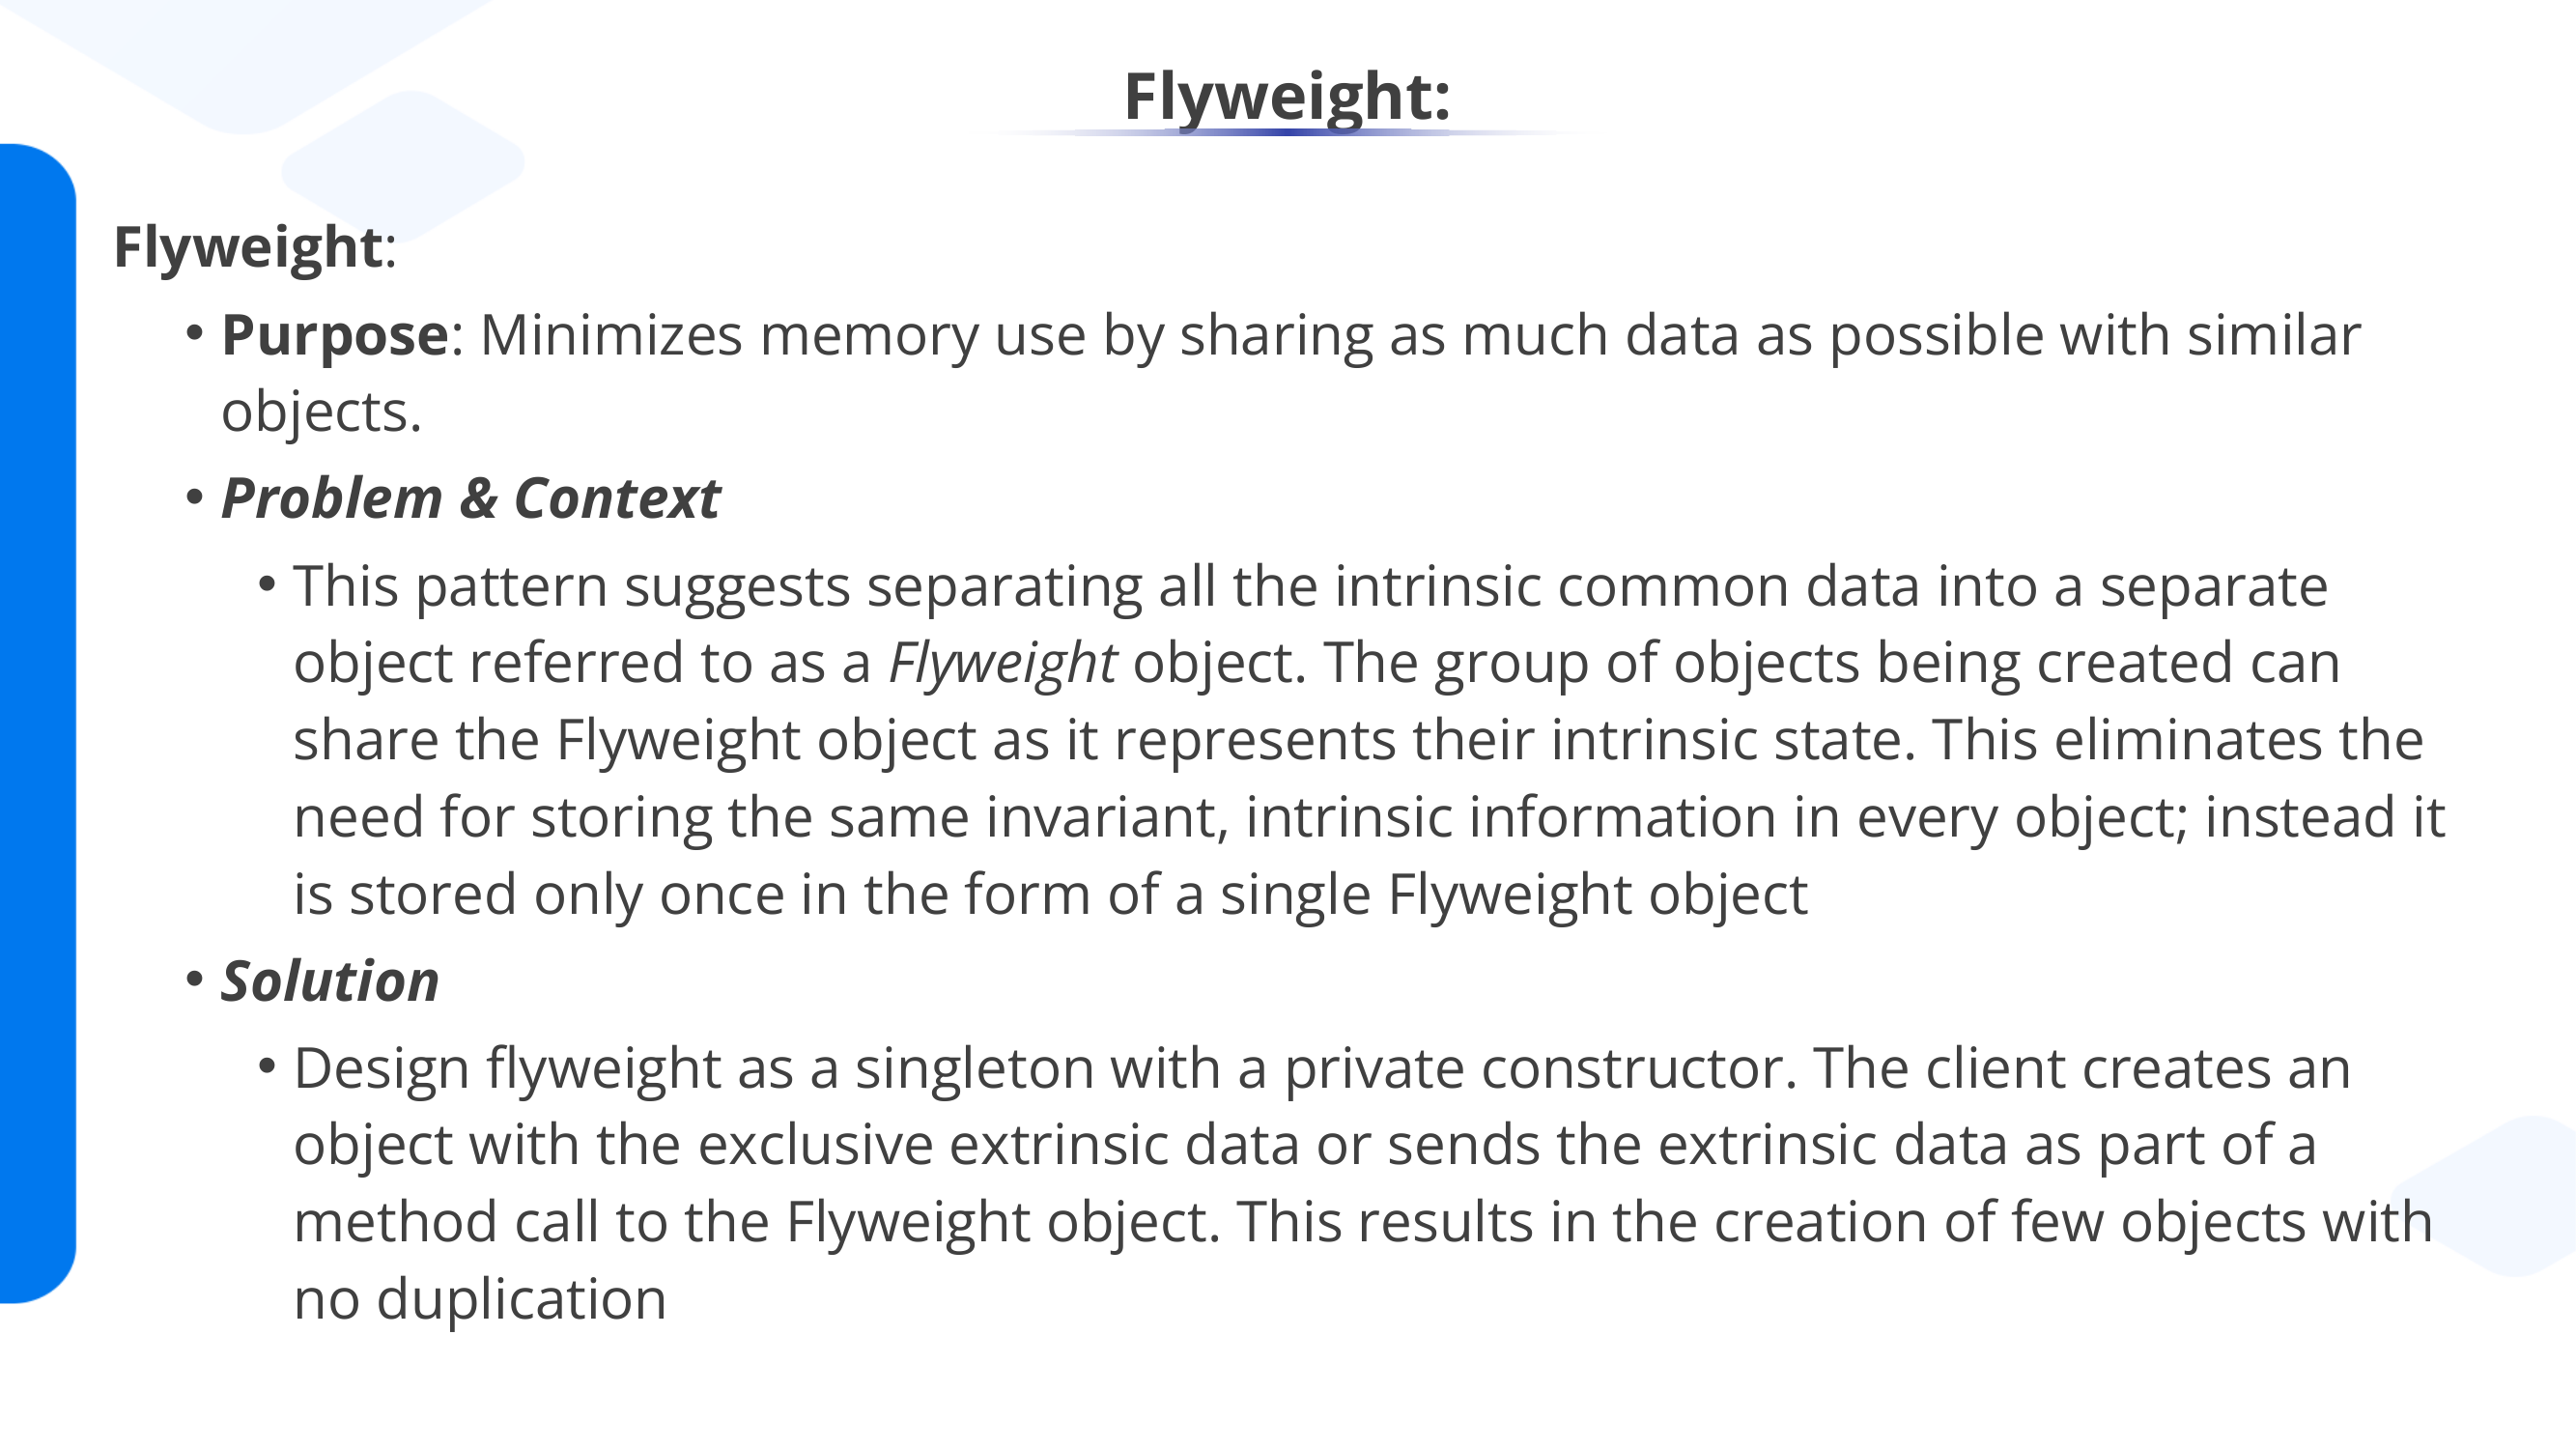

# Flyweight:

Flyweight:
Purpose: Minimizes memory use by sharing as much data as possible with similar objects.
Problem & Context
This pattern suggests separating all the intrinsic common data into a separate object referred to as a Flyweight object. The group of objects being created can share the Flyweight object as it represents their intrinsic state. This eliminates the need for storing the same invariant, intrinsic information in every object; instead it is stored only once in the form of a single Flyweight object
Solution
Design flyweight as a singleton with a private constructor. The client creates an object with the exclusive extrinsic data or sends the extrinsic data as part of a method call to the Flyweight object. This results in the creation of few objects with no duplication